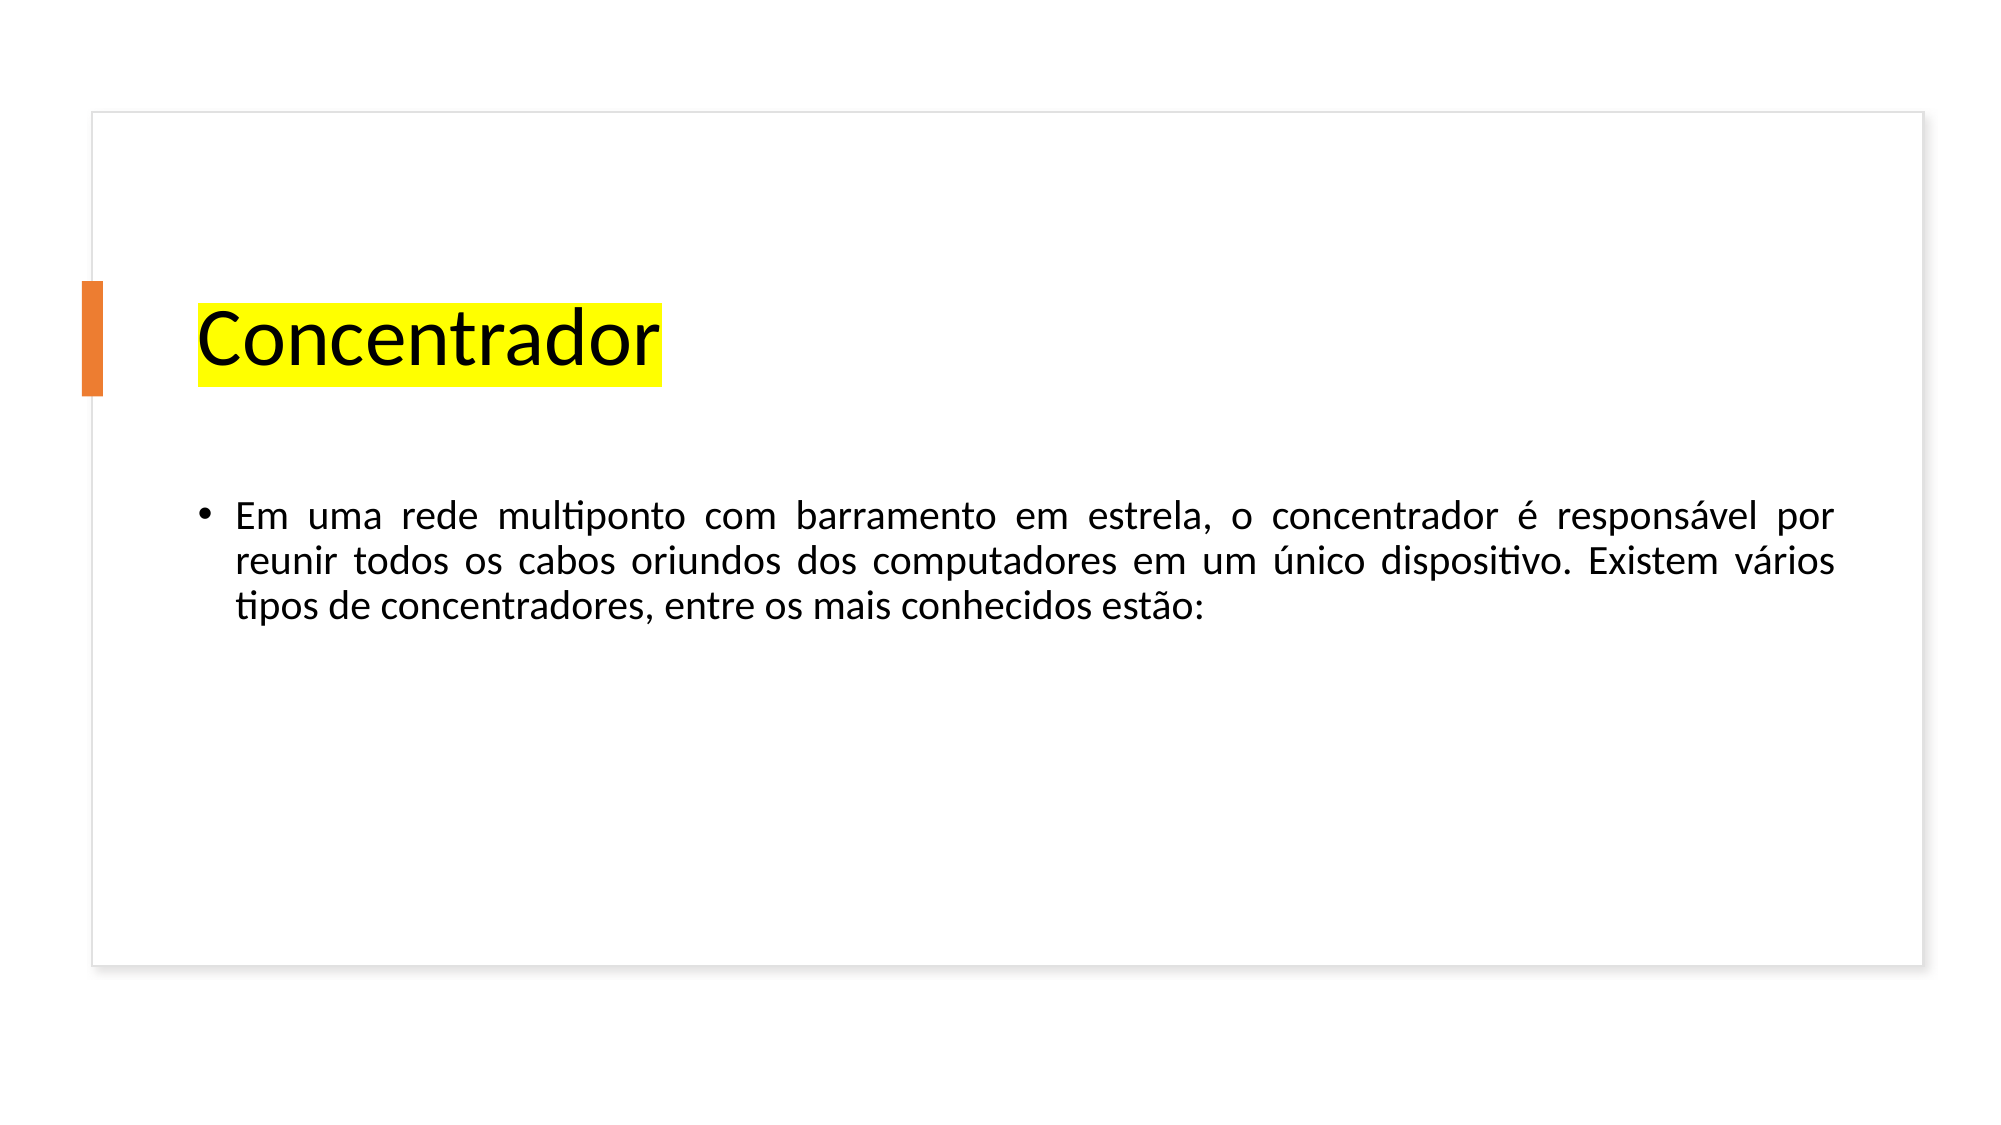

# Concentrador

Em uma rede multiponto com barramento em estrela, o concentrador é responsável por reunir todos os cabos oriundos dos computadores em um único dispositivo. Existem vários tipos de concentradores, entre os mais conhecidos estão: